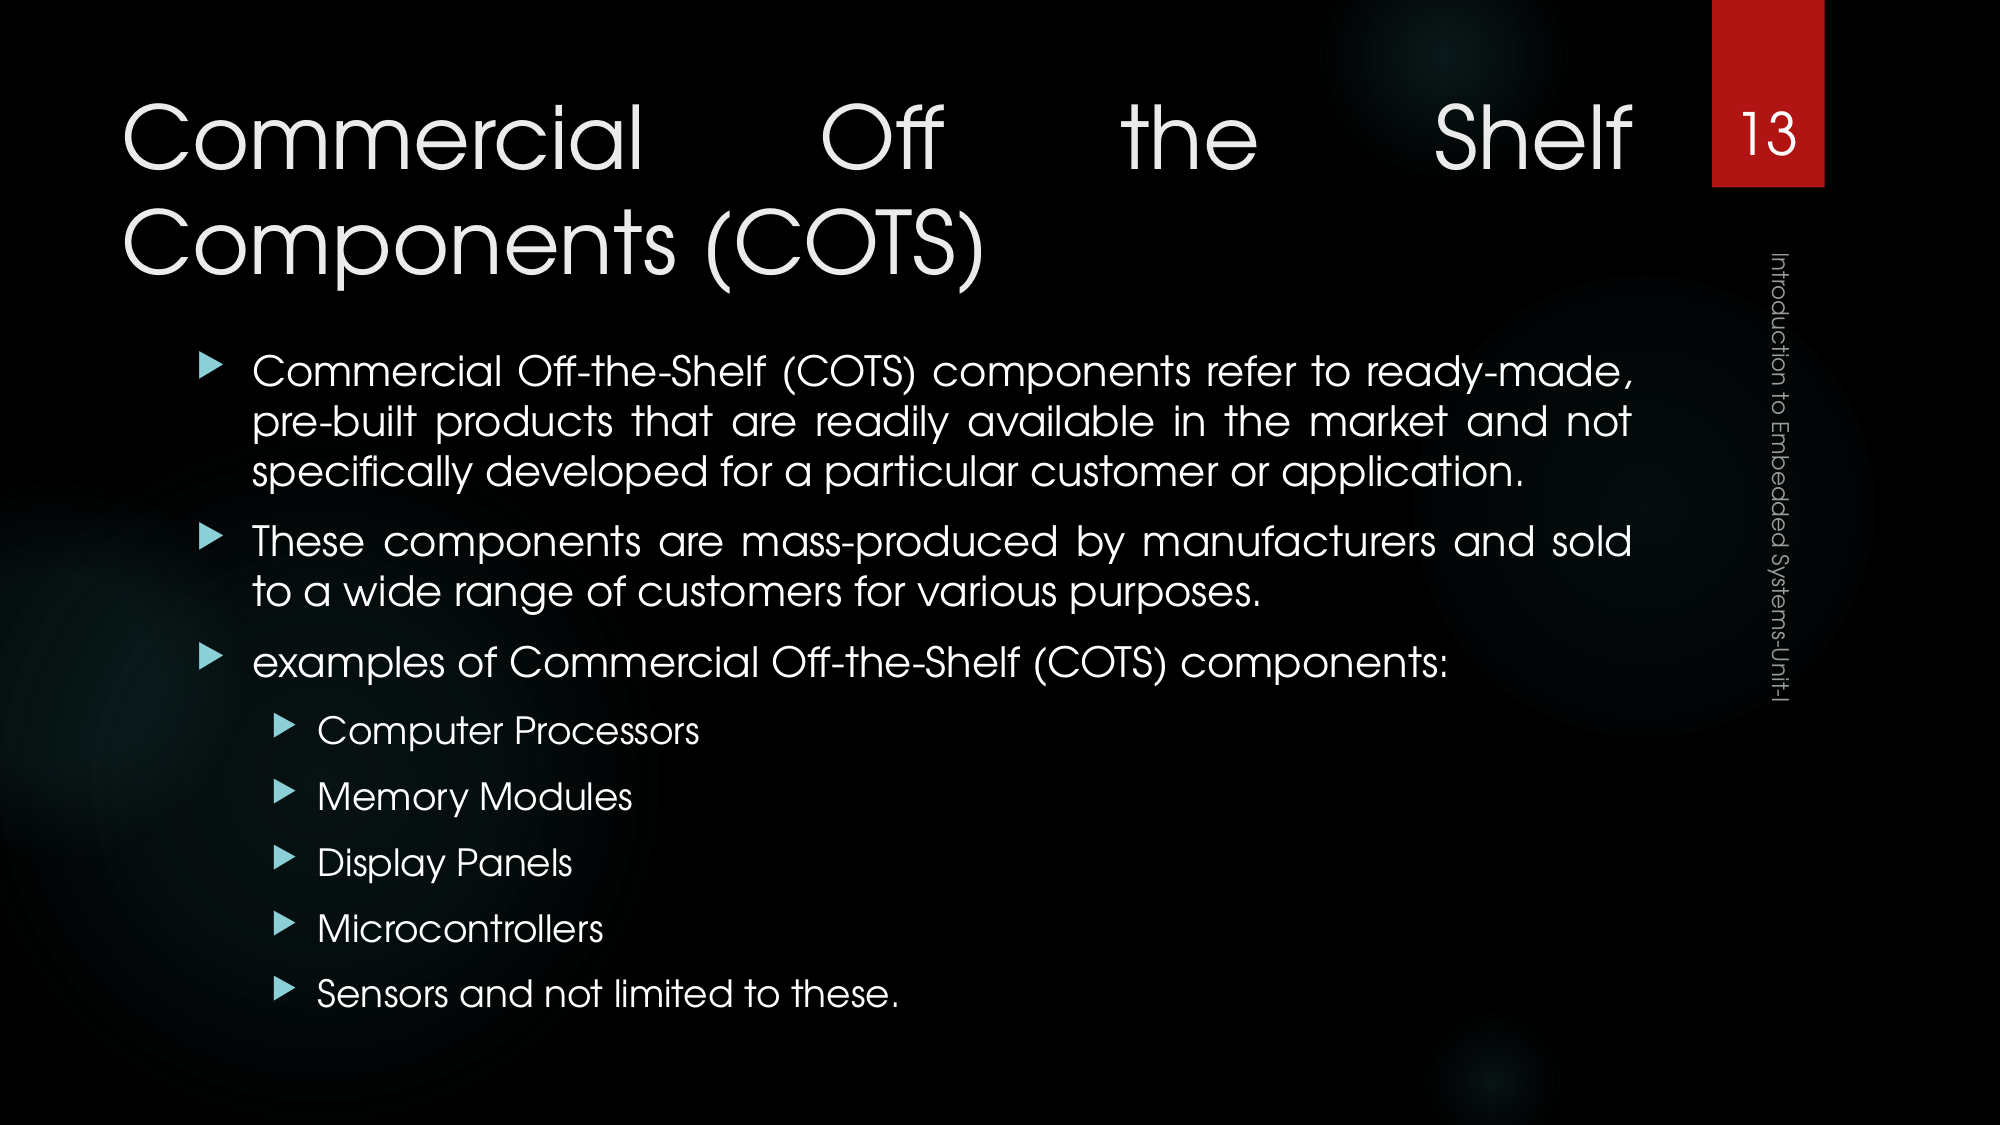

13
# Commercial Off the Shelf Components (COTS)
Commercial Off-the-Shelf (COTS) components refer to ready-made, pre-built products that are readily available in the market and not specifically developed for a particular customer or application.
These components are mass-produced by manufacturers and sold to a wide range of customers for various purposes.
examples of Commercial Off-the-Shelf (COTS) components:
Computer Processors
Memory Modules
Display Panels
Microcontrollers
Sensors and not limited to these.
Introduction to Embedded Systems-Unit-I